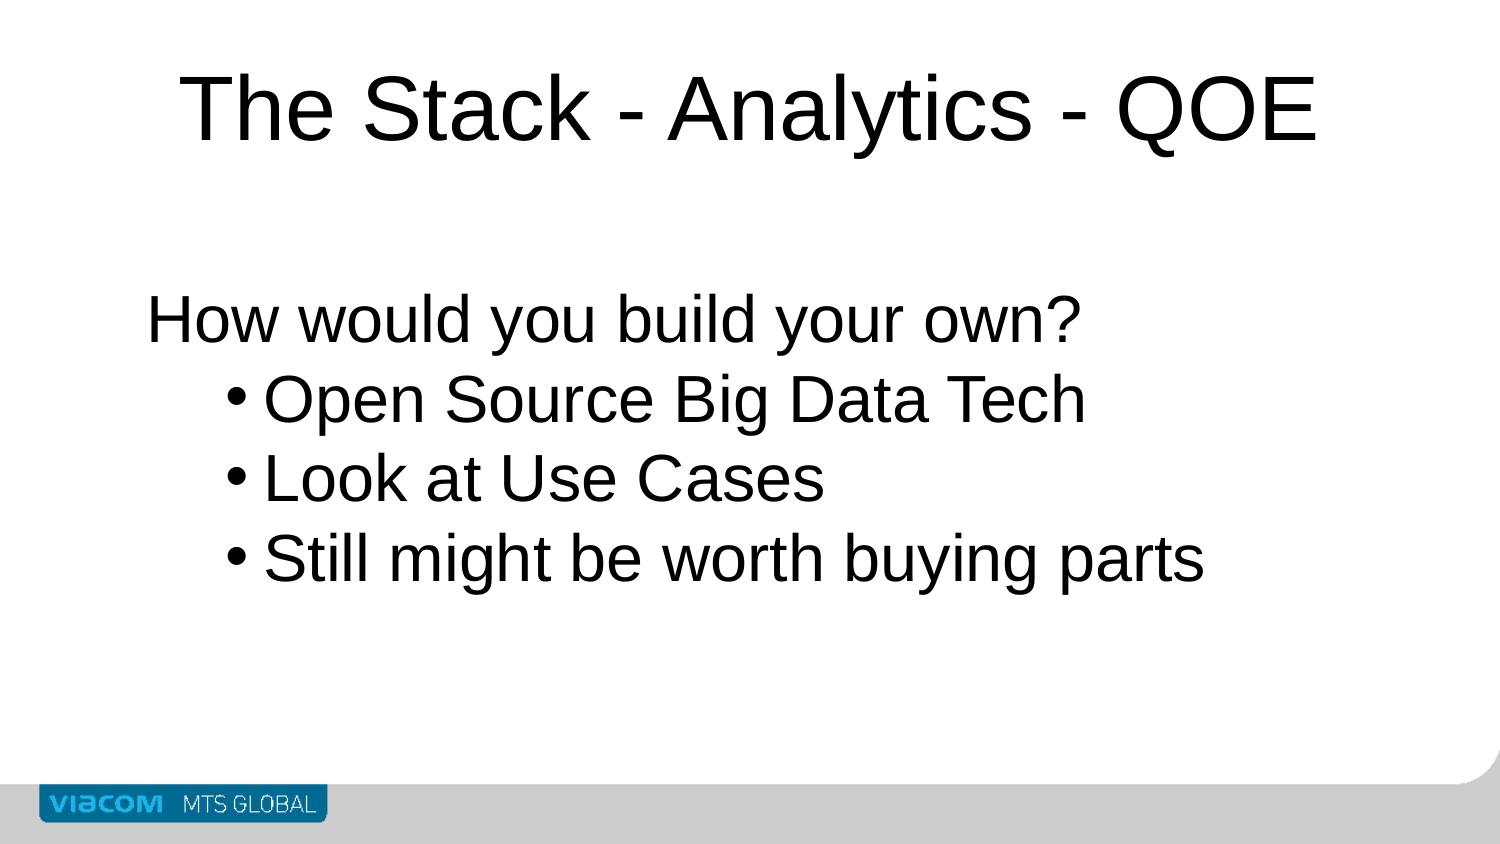

# The Stack - Analytics - QOE
How would you build your own?
Open Source Big Data Tech
Look at Use Cases
Still might be worth buying parts